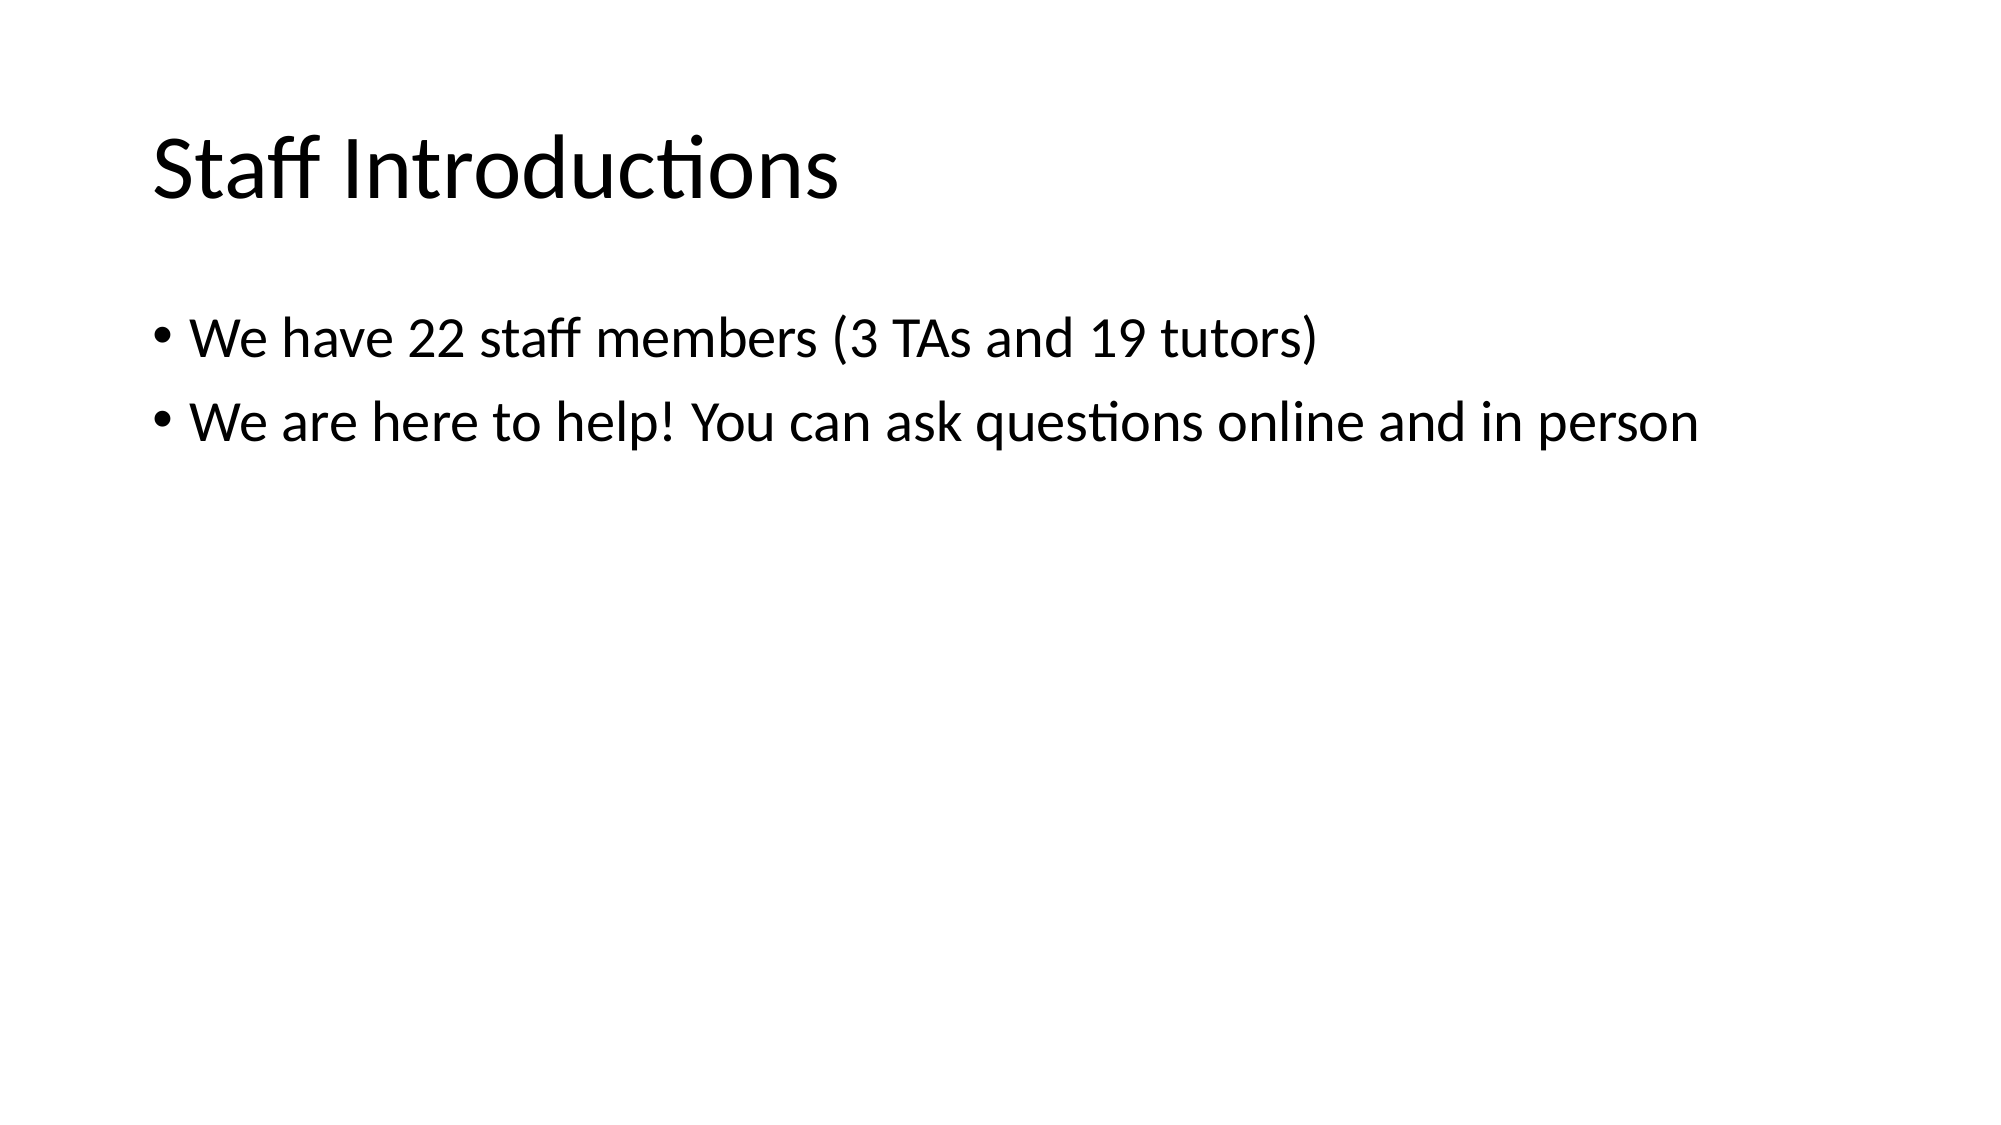

# Staff Introductions
We have 22 staff members (3 TAs and 19 tutors)
We are here to help! You can ask questions online and in person